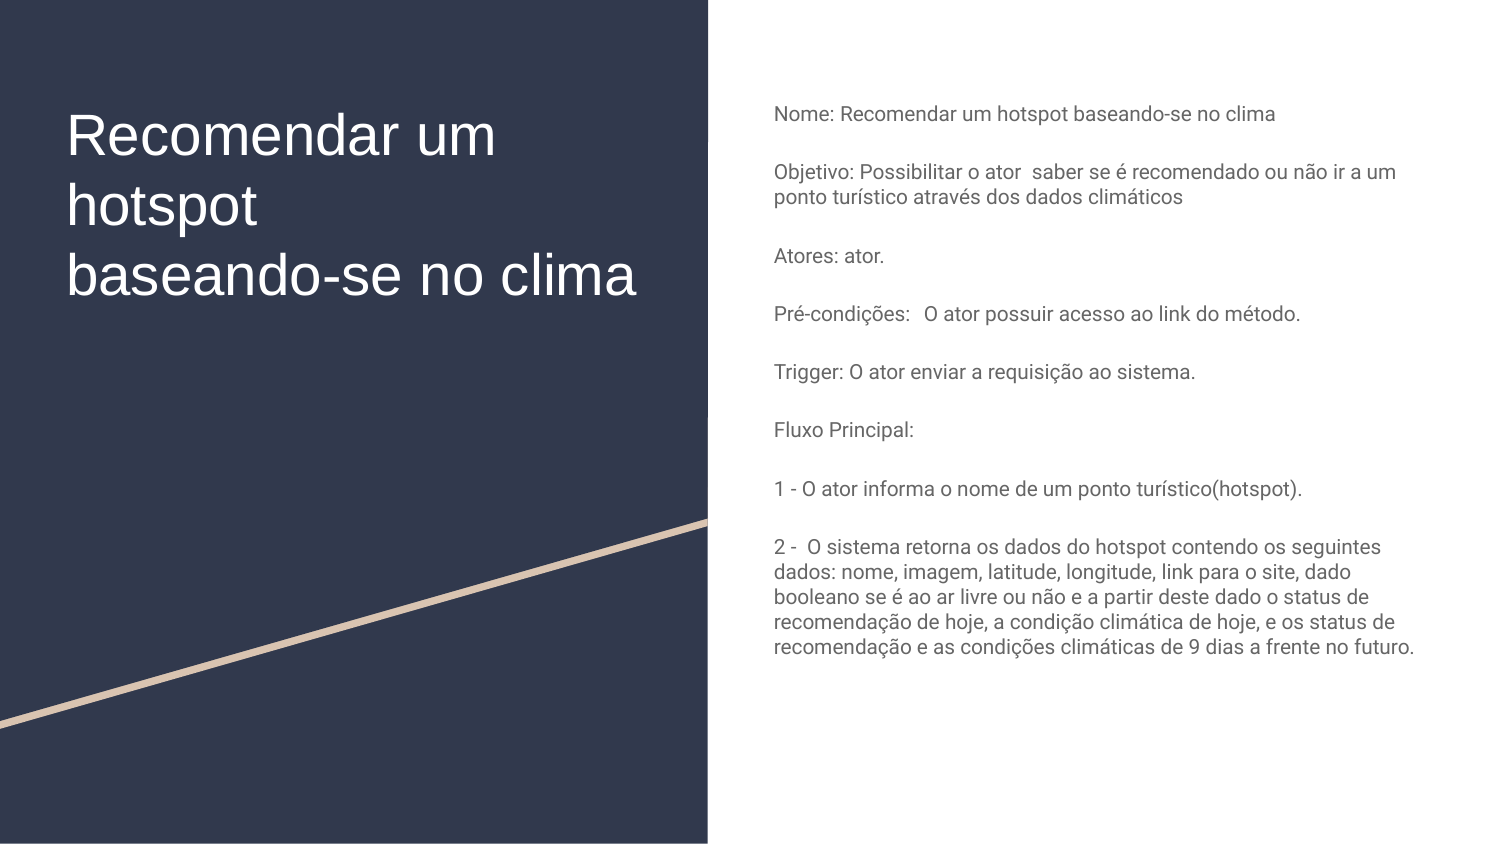

# Recomendar um hotspot
baseando-se no clima

Nome: Recomendar um hotspot baseando-se no clima
Objetivo: Possibilitar o ator  saber se é recomendado ou não ir a um ponto turístico através dos dados climáticos
Atores: ator.
Pré-condições:	​O ator possuir acesso ao link do método.
Trigger: O ator enviar a requisição ao sistema.
Fluxo Principal:  ​
1 - O ator informa o nome de um ponto turístico(hotspot).
2 -  O sistema retorna os dados do hotspot contendo os seguintes dados: nome, imagem, latitude, longitude, link para o site, dado booleano se é ao ar livre ou não e a partir deste dado o status de recomendação de hoje, a condição climática de hoje, e os status de recomendação e as condições climáticas de 9 dias a frente no futuro.